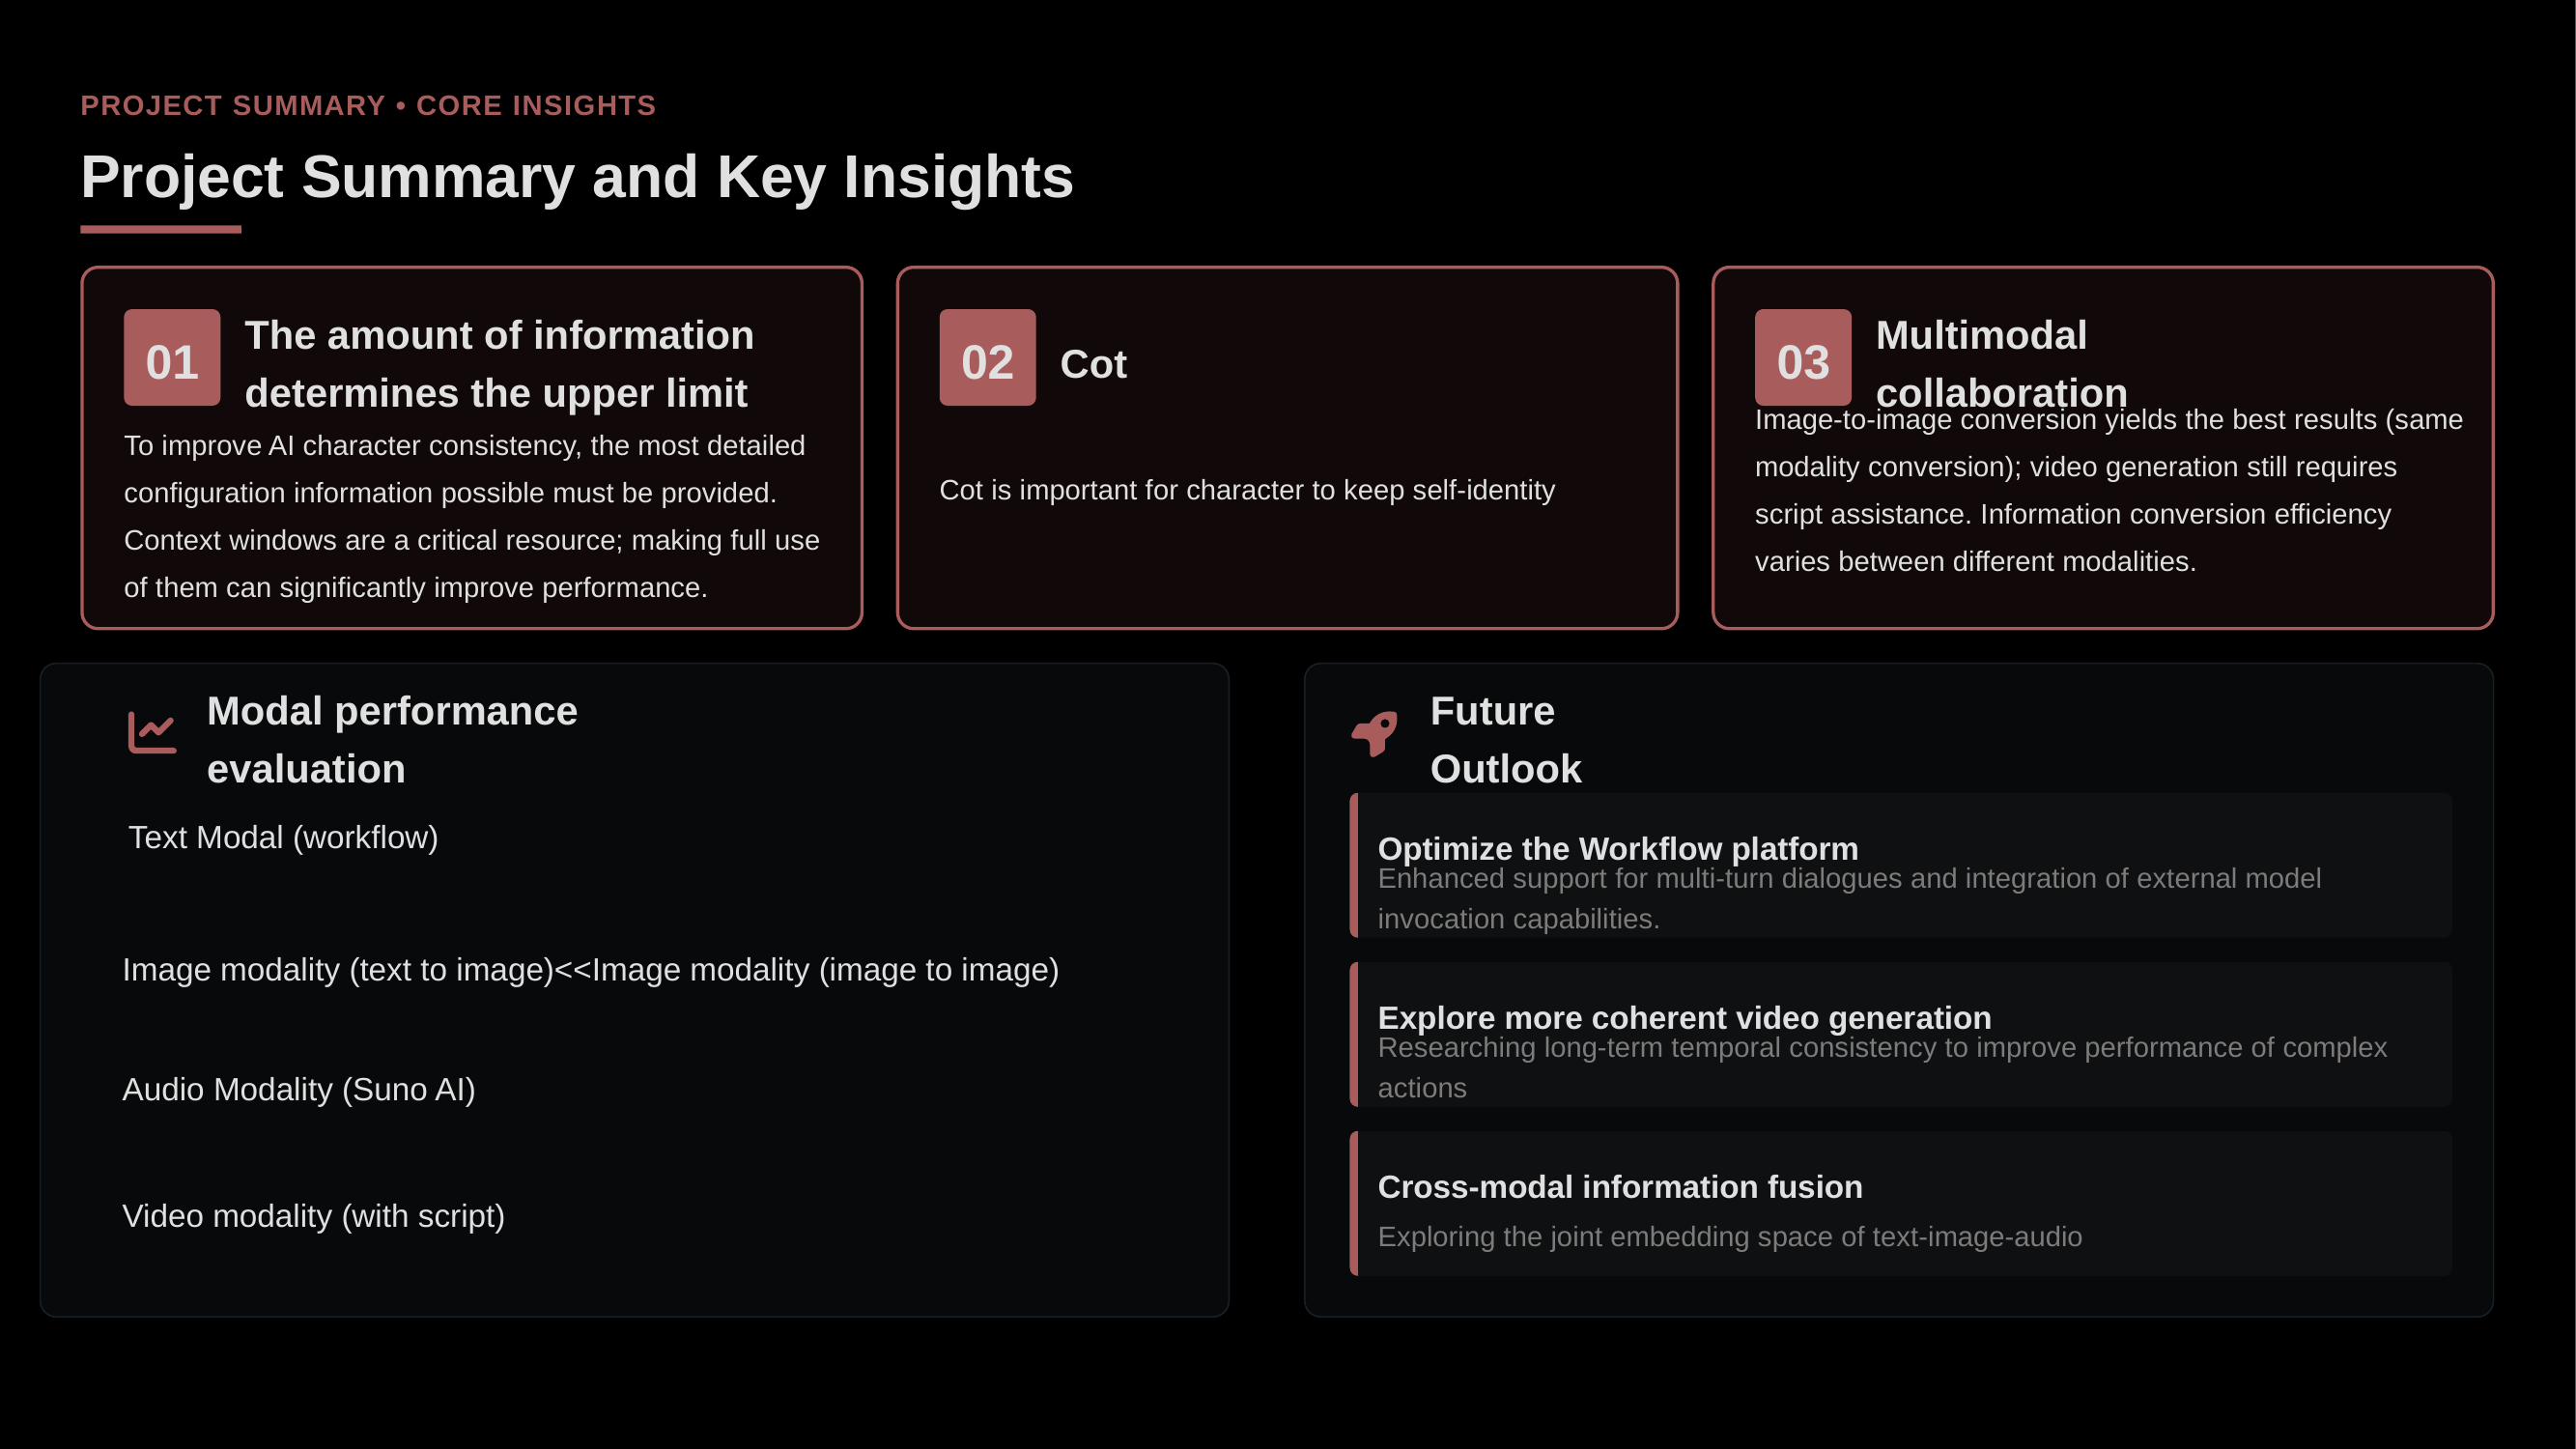

PROJECT SUMMARY • CORE INSIGHTS
Project Summary and Key Insights

01

02

03

The amount of information determines the upper limit
Multimodal collaboration
Cot
To improve AI character consistency, the most detailed configuration information possible must be provided. Context windows are a critical resource; making full use of them can significantly improve performance.
Cot is important for character to keep self-identity
Image-to-image conversion yields the best results (same modality conversion); video generation still requires script assistance. Information conversion efficiency varies between different modalities.

Modal performance evaluation
Future Outlook

Text Modal (workflow)
Optimize the Workflow platform
Enhanced support for multi-turn dialogues and integration of external model invocation capabilities.

Image modality (text to image)<<Image modality (image to image)

Explore more coherent video generation
Researching long-term temporal consistency to improve performance of complex actions
Audio Modality (Suno AI)

Cross-modal information fusion

Video modality (with script)
Exploring the joint embedding space of text-image-audio